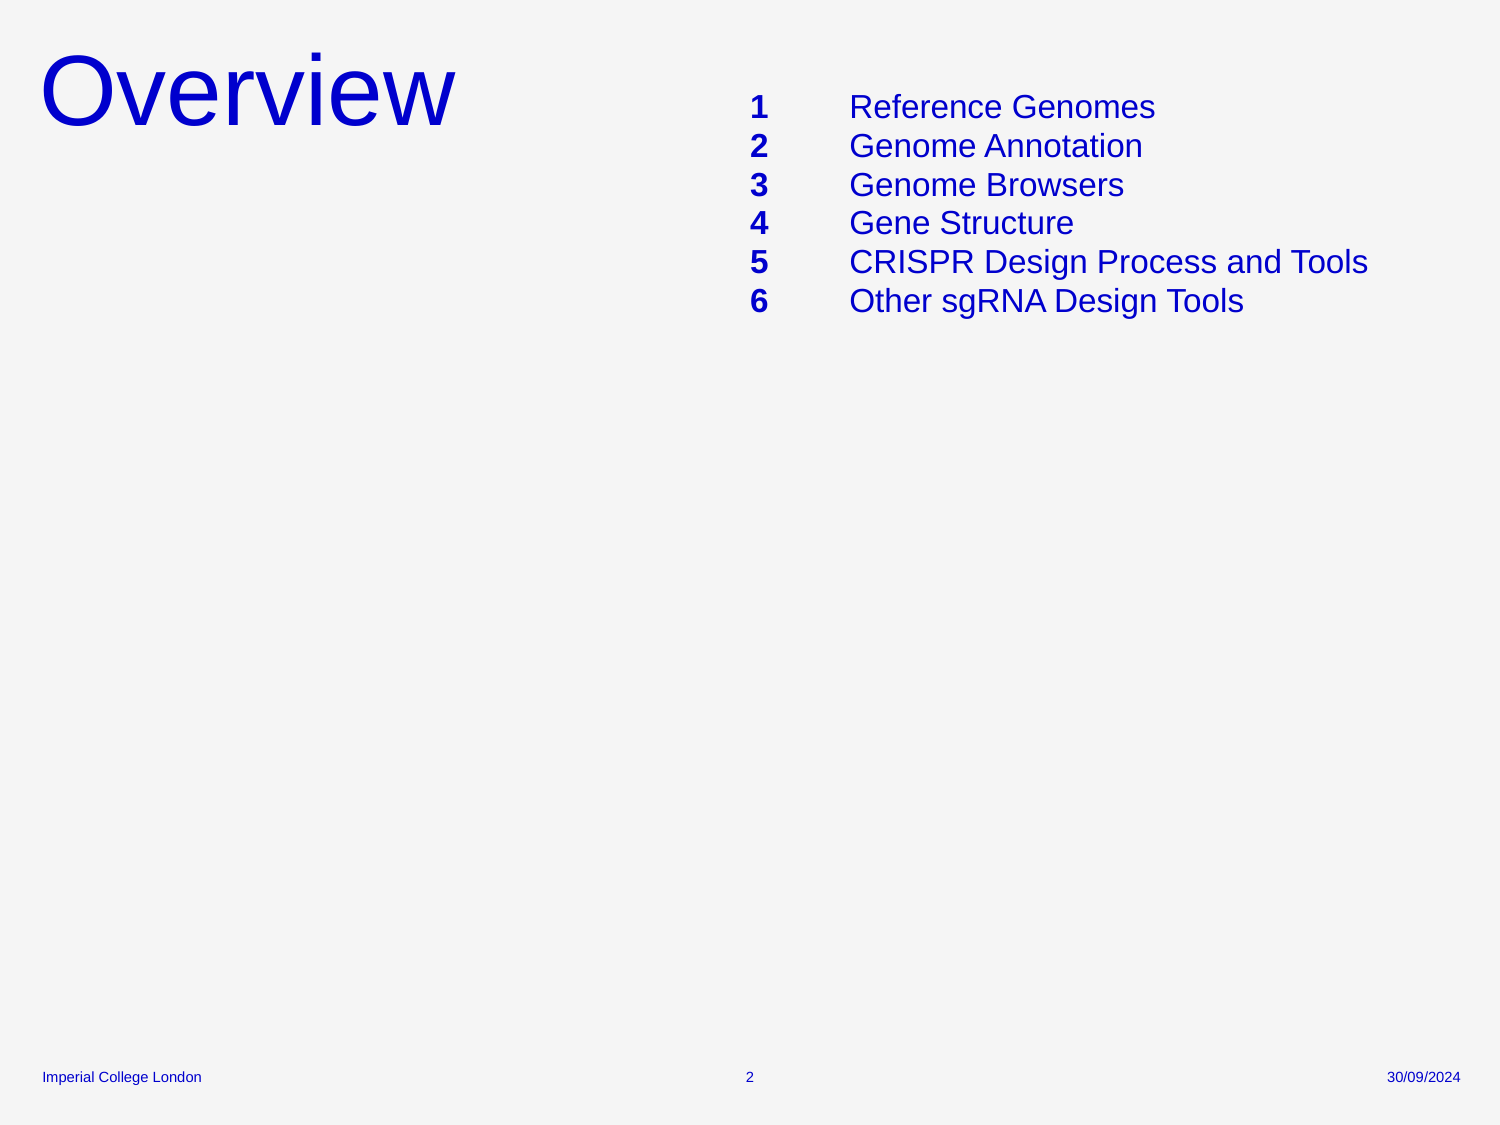

# Overview
| 1 | Reference Genomes |
| --- | --- |
| 2 | Genome Annotation |
| 3 | Genome Browsers |
| 4 | Gene Structure |
| 5 | CRISPR Design Process and Tools |
| 6 | Other sgRNA Design Tools |
|  |  |
|  |  |

2
30/09/2024